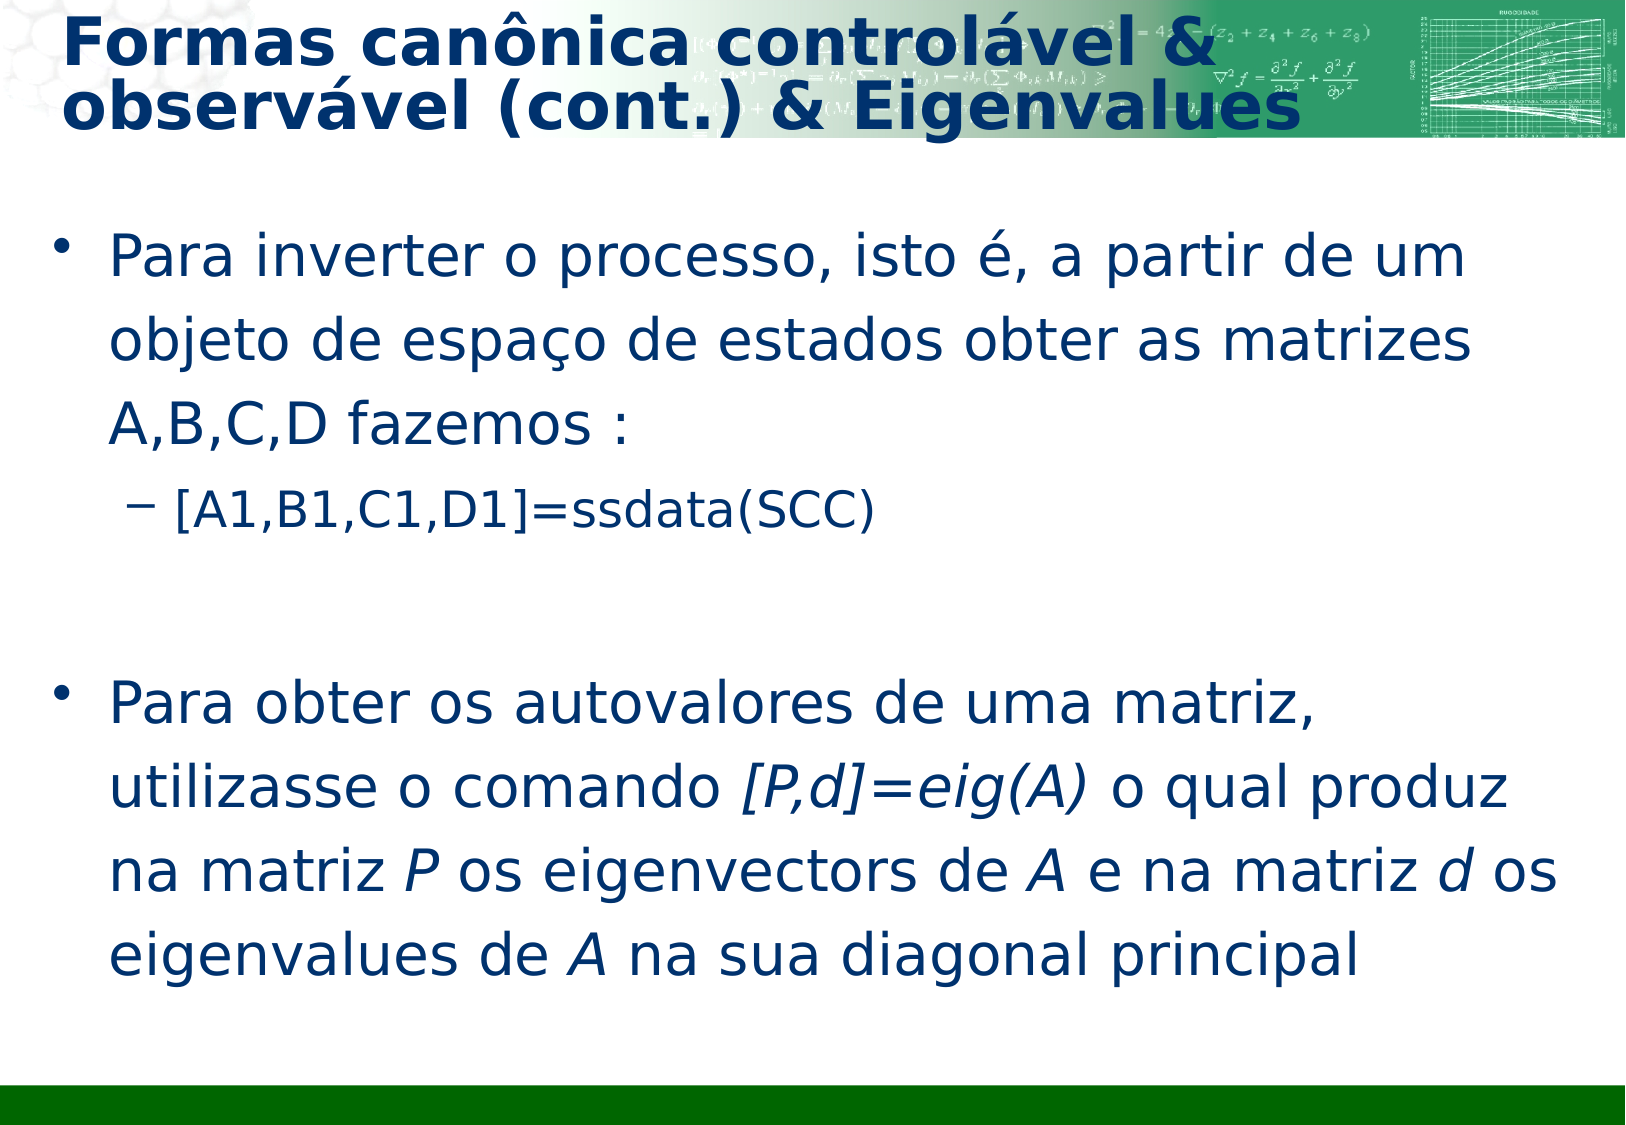

# Formas canônica controlável & observável (cont.) & Eigenvalues
Para inverter o processo, isto é, a partir de um objeto de espaço de estados obter as matrizes A,B,C,D fazemos :
[A1,B1,C1,D1]=ssdata(SCC)

Para obter os autovalores de uma matriz, utilizasse o comando [P,d]=eig(A) o qual produz na matriz P os eigenvectors de A e na matriz d os eigenvalues de A na sua diagonal principal